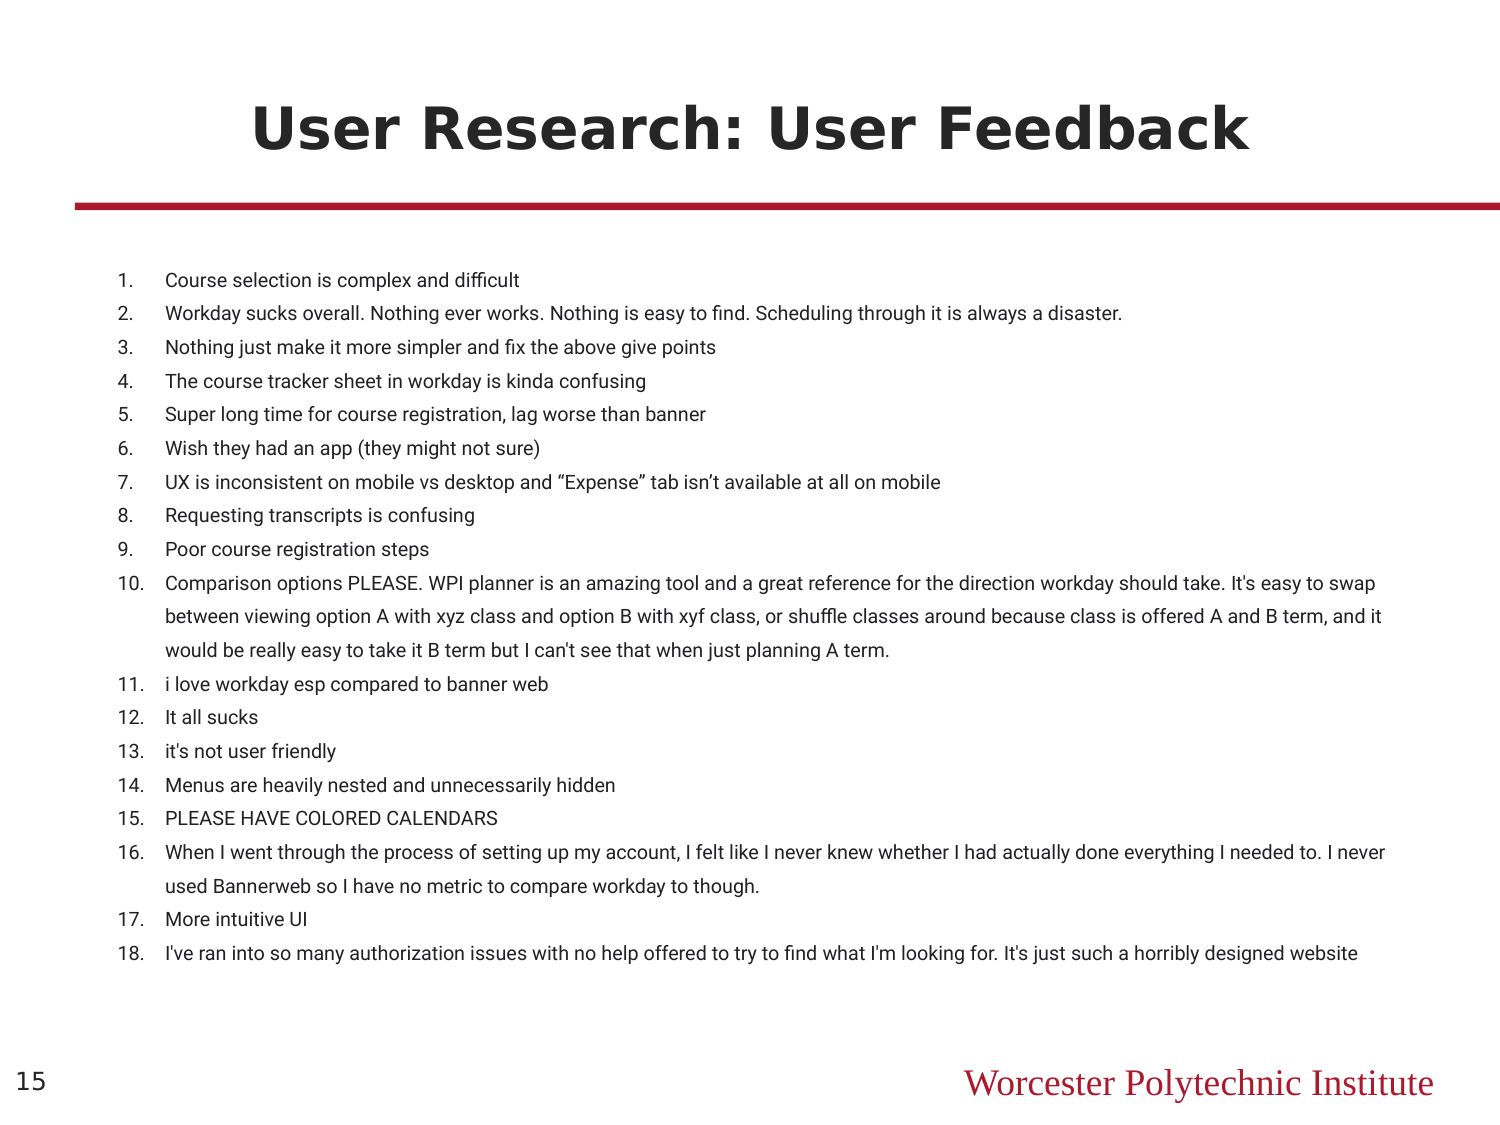

# User Research: User Feedback
Course selection is complex and difficult
Workday sucks overall. Nothing ever works. Nothing is easy to find. Scheduling through it is always a disaster.
Nothing just make it more simpler and fix the above give points
The course tracker sheet in workday is kinda confusing
Super long time for course registration, lag worse than banner
Wish they had an app (they might not sure)
UX is inconsistent on mobile vs desktop and “Expense” tab isn’t available at all on mobile
Requesting transcripts is confusing
Poor course registration steps
Comparison options PLEASE. WPI planner is an amazing tool and a great reference for the direction workday should take. It's easy to swap between viewing option A with xyz class and option B with xyf class, or shuffle classes around because class is offered A and B term, and it would be really easy to take it B term but I can't see that when just planning A term.
i love workday esp compared to banner web
It all sucks
it's not user friendly
Menus are heavily nested and unnecessarily hidden
PLEASE HAVE COLORED CALENDARS
When I went through the process of setting up my account, I felt like I never knew whether I had actually done everything I needed to. I never used Bannerweb so I have no metric to compare workday to though.
More intuitive UI
I've ran into so many authorization issues with no help offered to try to find what I'm looking for. It's just such a horribly designed website

15